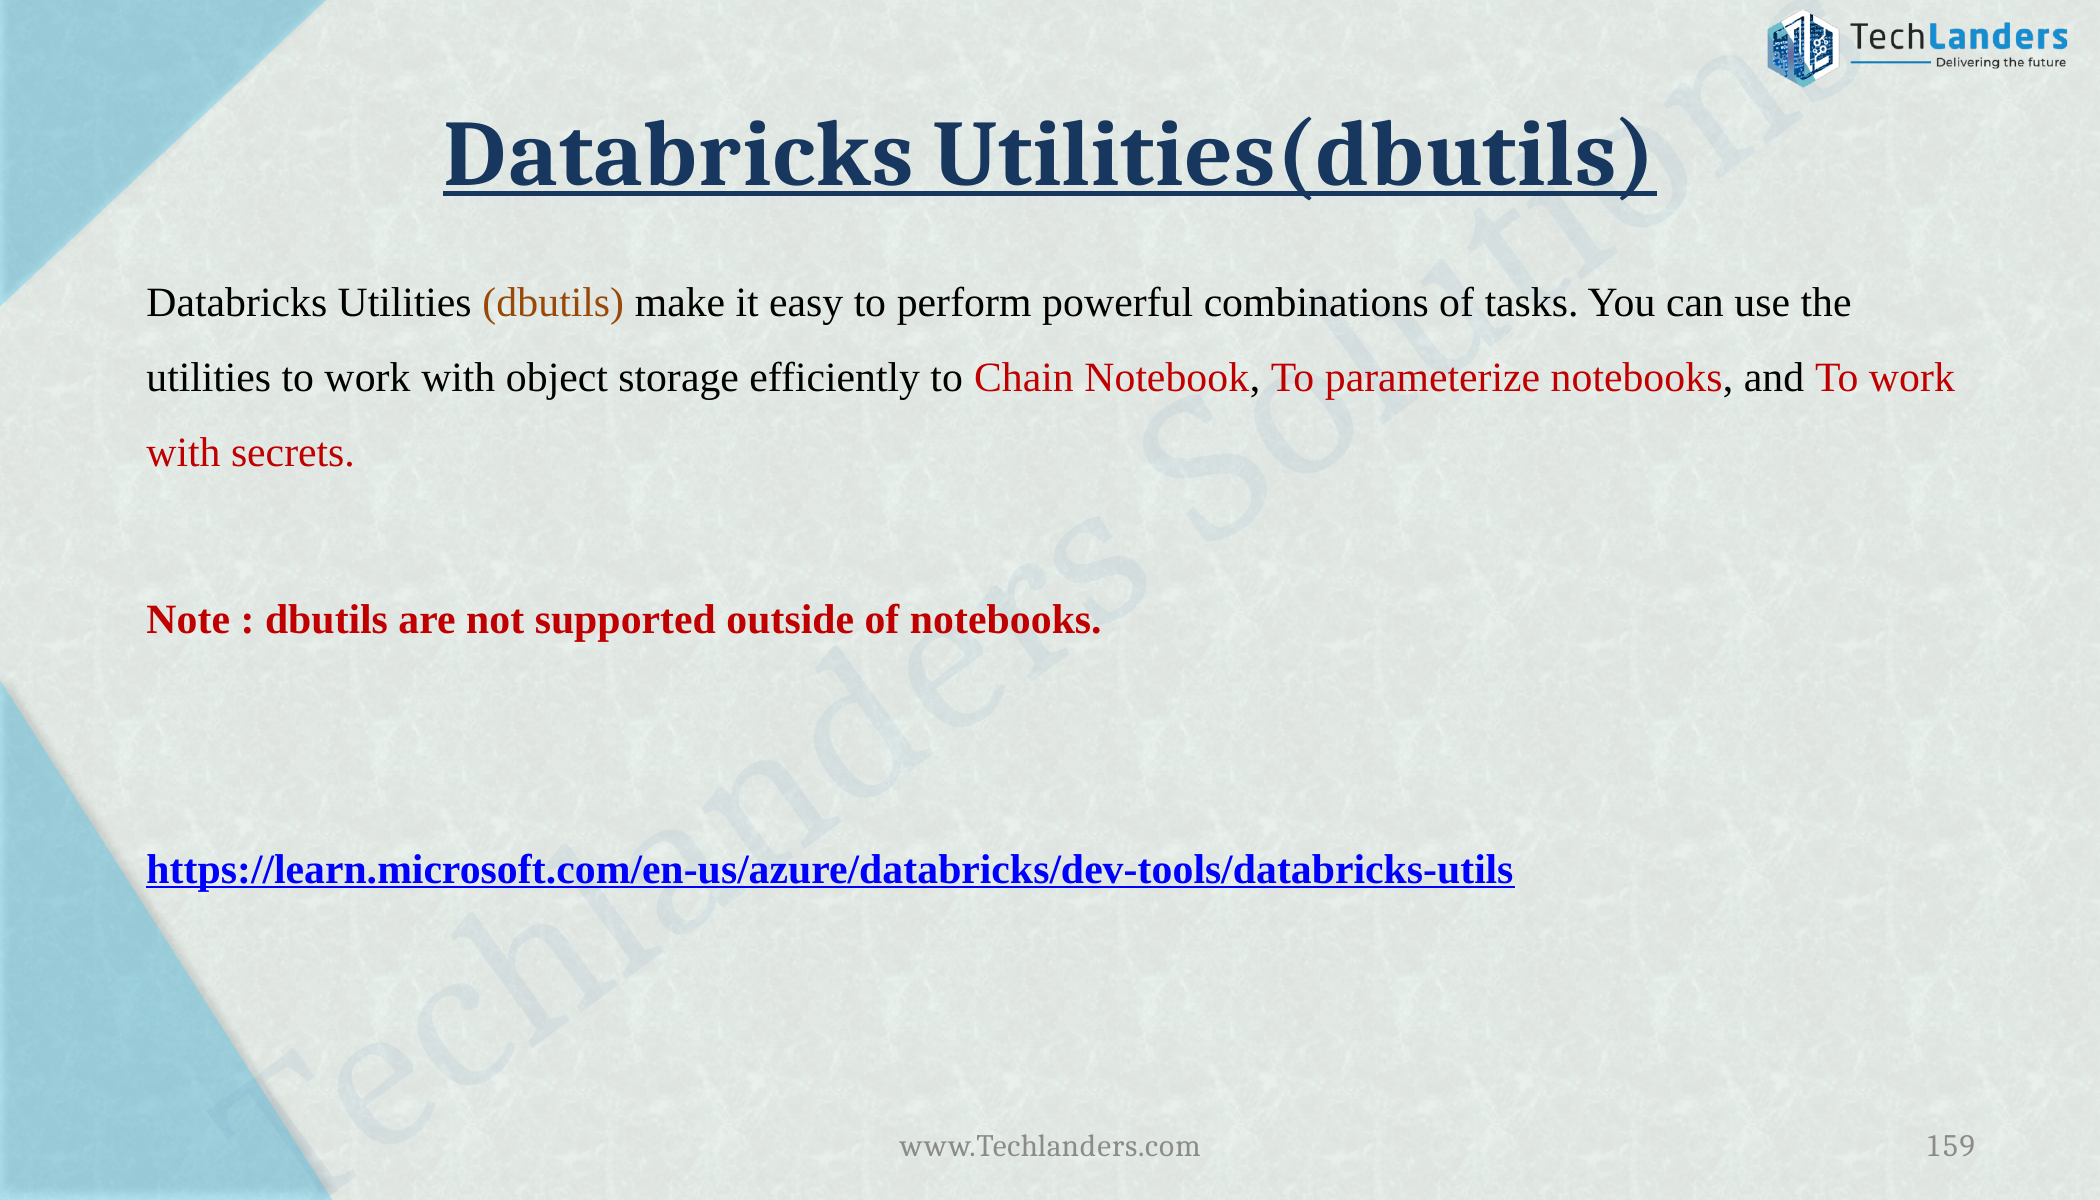

# Databricks Utilities(dbutils)
Databricks Utilities (dbutils) make it easy to perform powerful combinations of tasks. You can use the utilities to work with object storage efficiently to Chain Notebook, To parameterize notebooks, and To work with secrets.

Note : dbutils are not supported outside of notebooks.

https://learn.microsoft.com/en-us/azure/databricks/dev-tools/databricks-utils

www.Techlanders.com
159